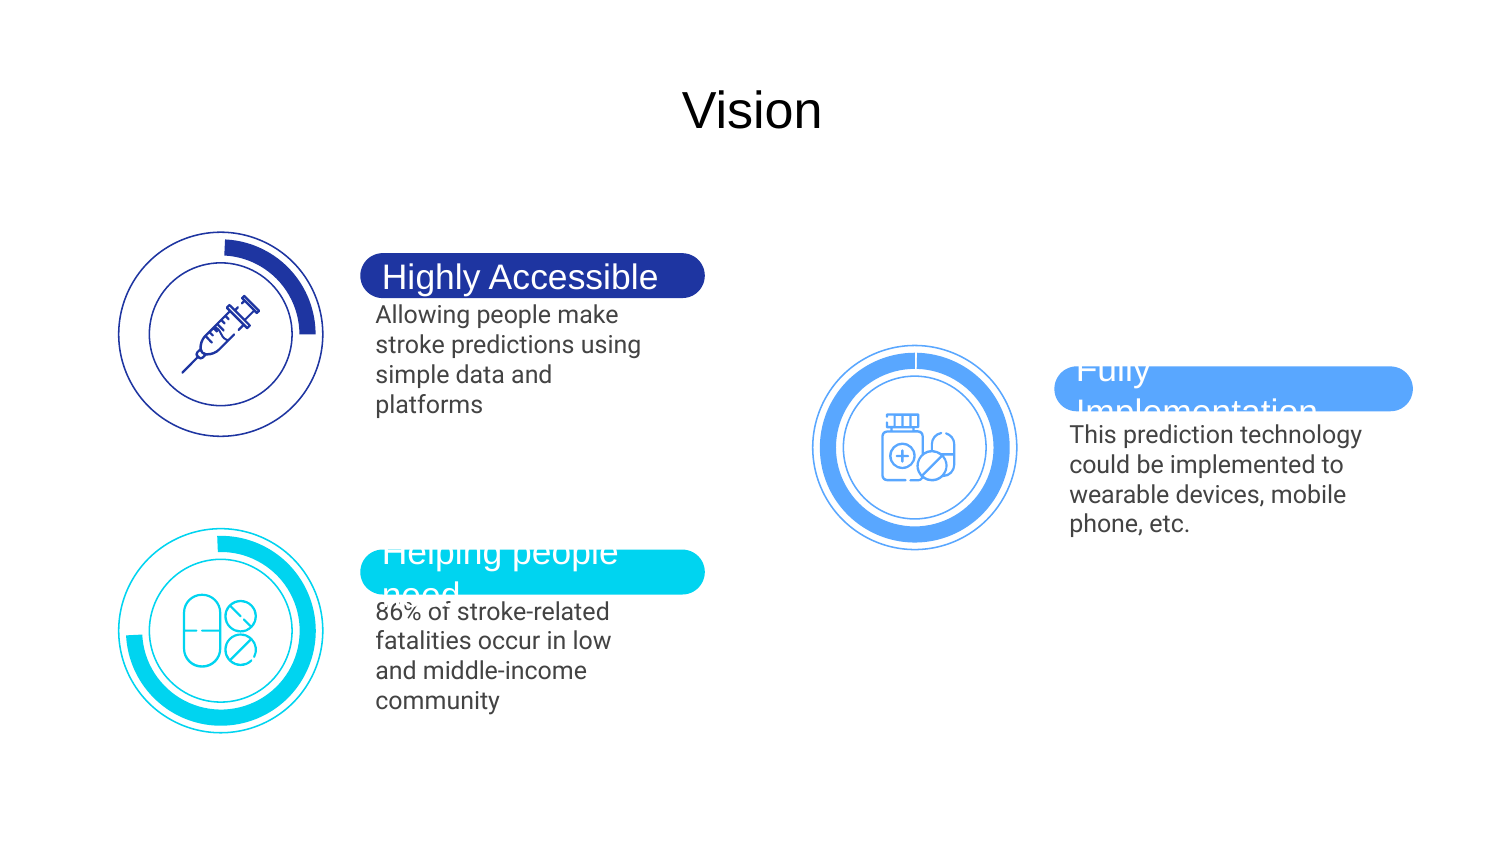

# Vision

Highly Accessible
Allowing people make stroke predictions using simple data and platforms

Fully Implementation
This prediction technology could be implemented to wearable devices, mobile phone, etc.

Helping people need
86% of stroke-related fatalities occur in low and middle-income community